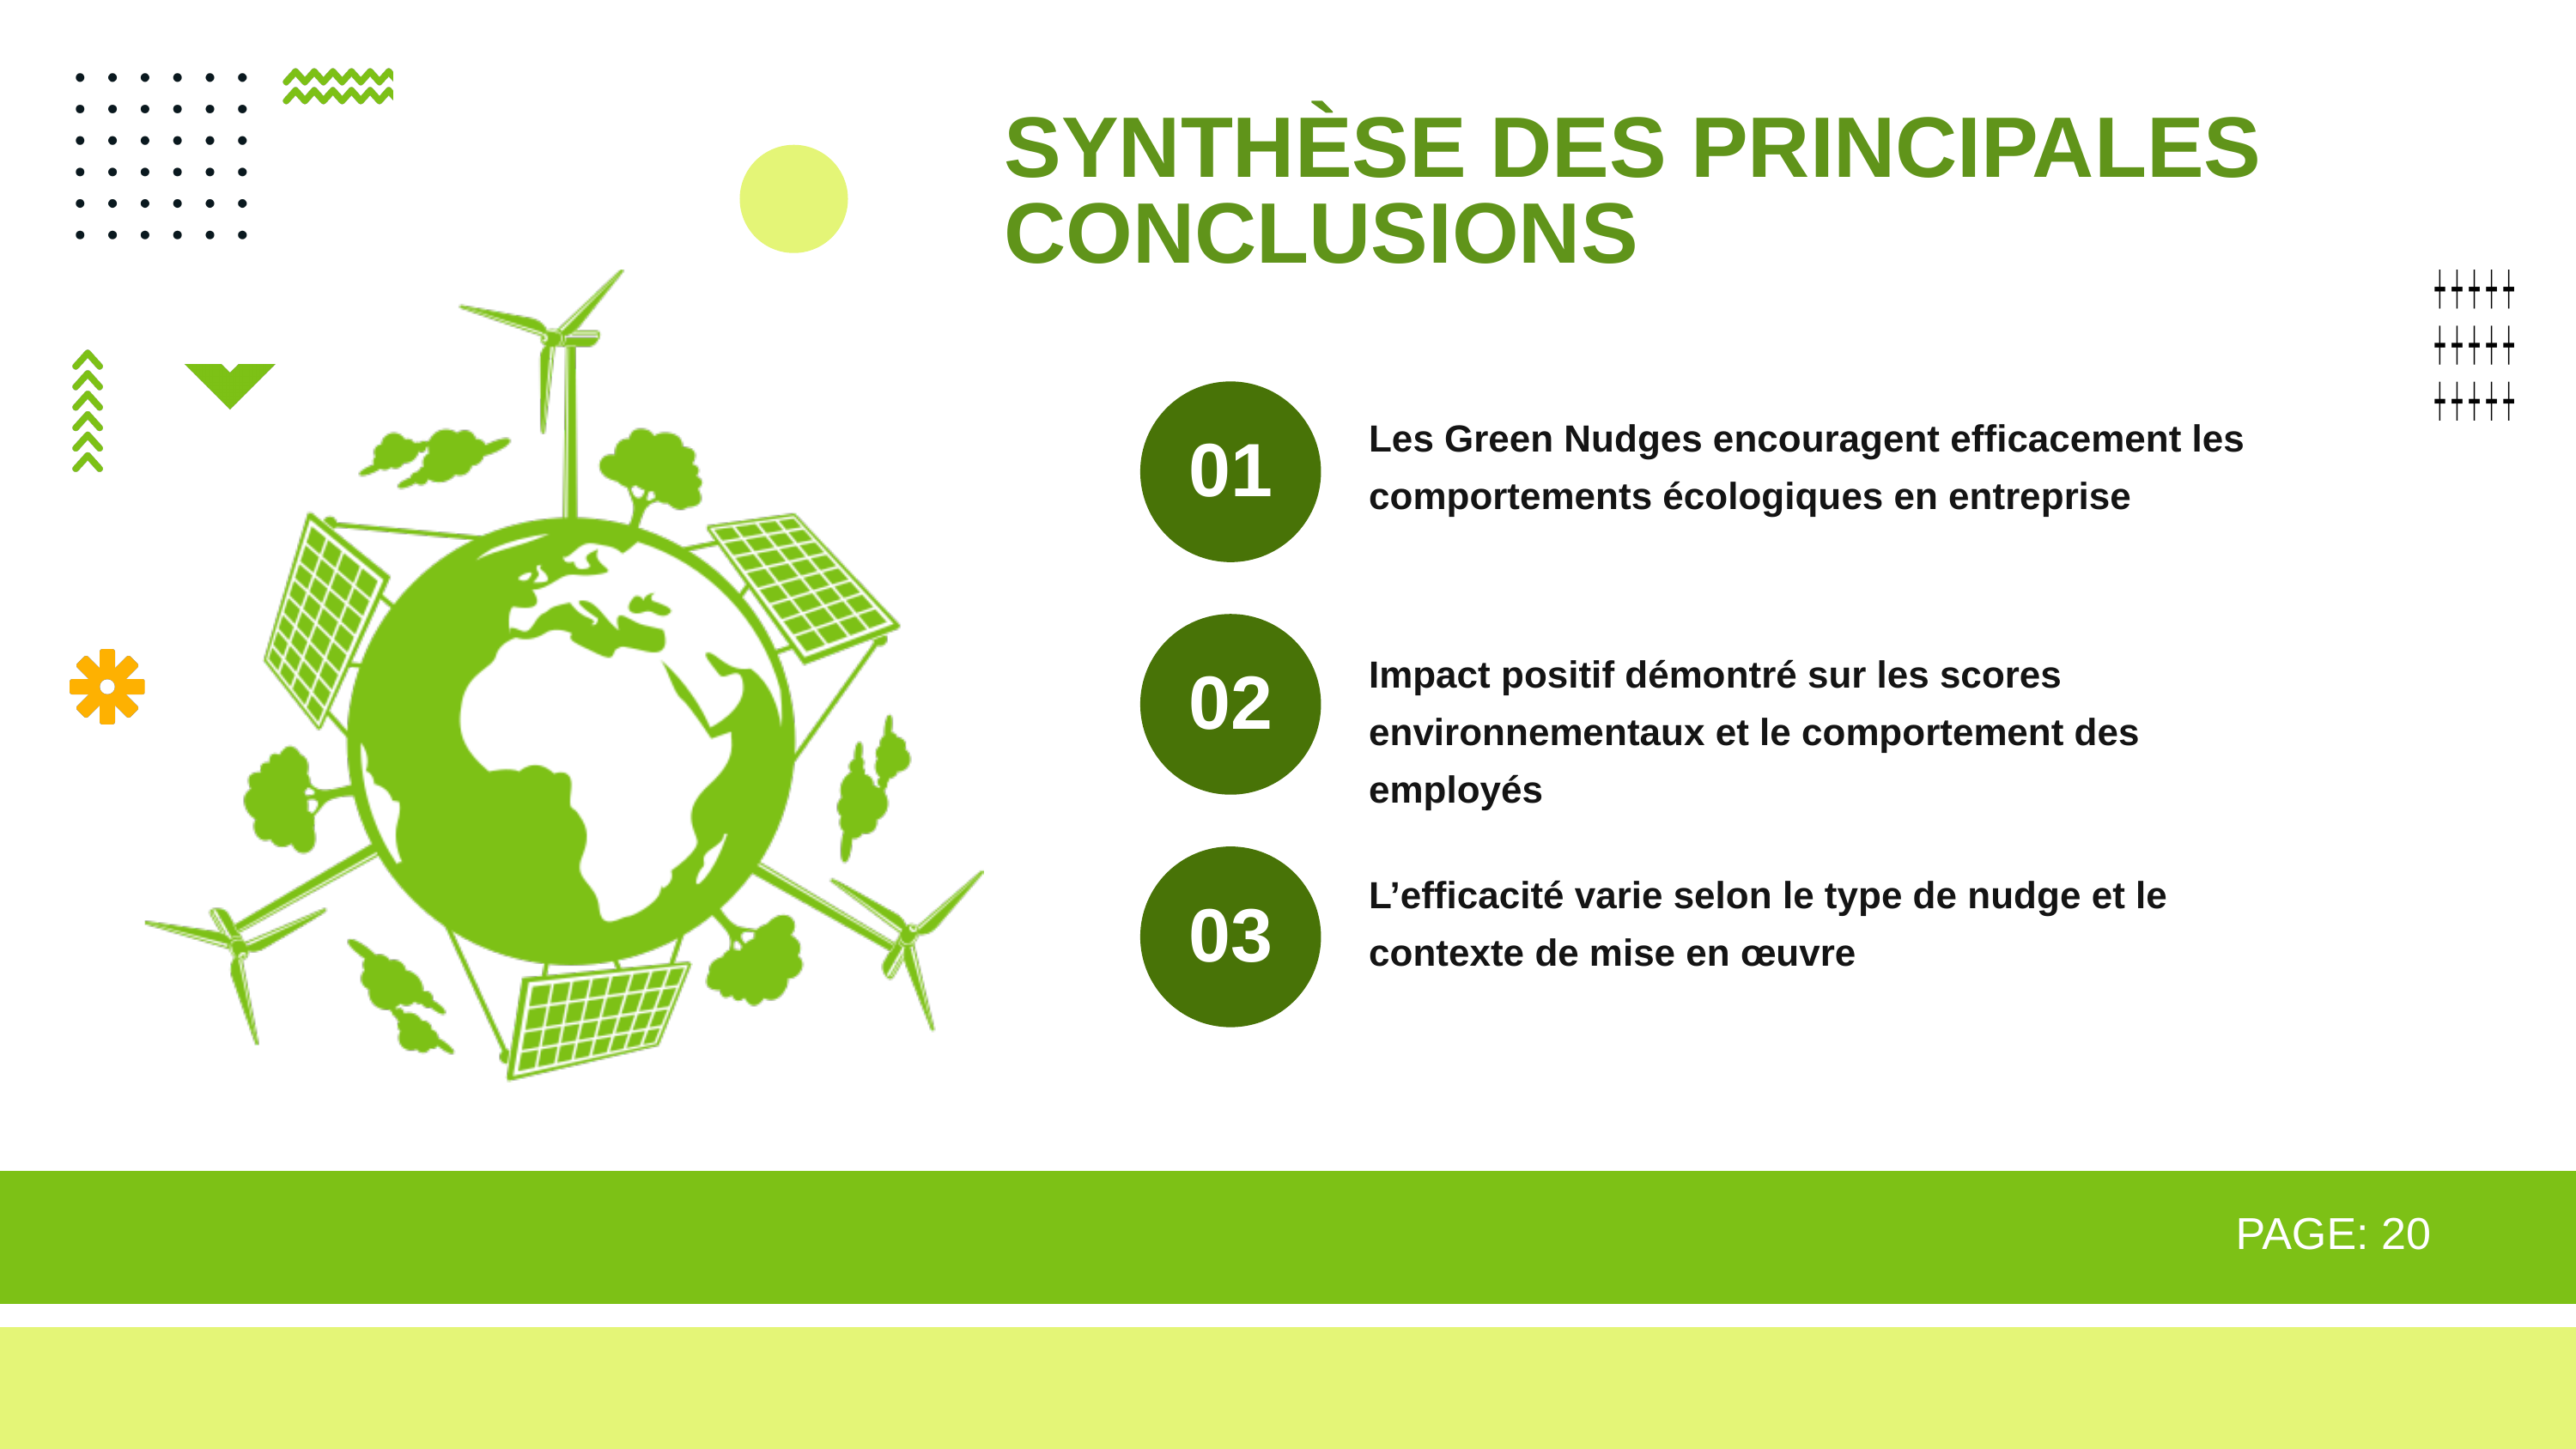

SYNTHÈSE DES PRINCIPALES CONCLUSIONS

Les Green Nudges encouragent efficacement les comportements écologiques en entreprise

01

Impact positif démontré sur les scores environnementaux et le comportement des employés

02

L’efficacité varie selon le type de nudge et le contexte de mise en œuvre

03

PAGE: 20